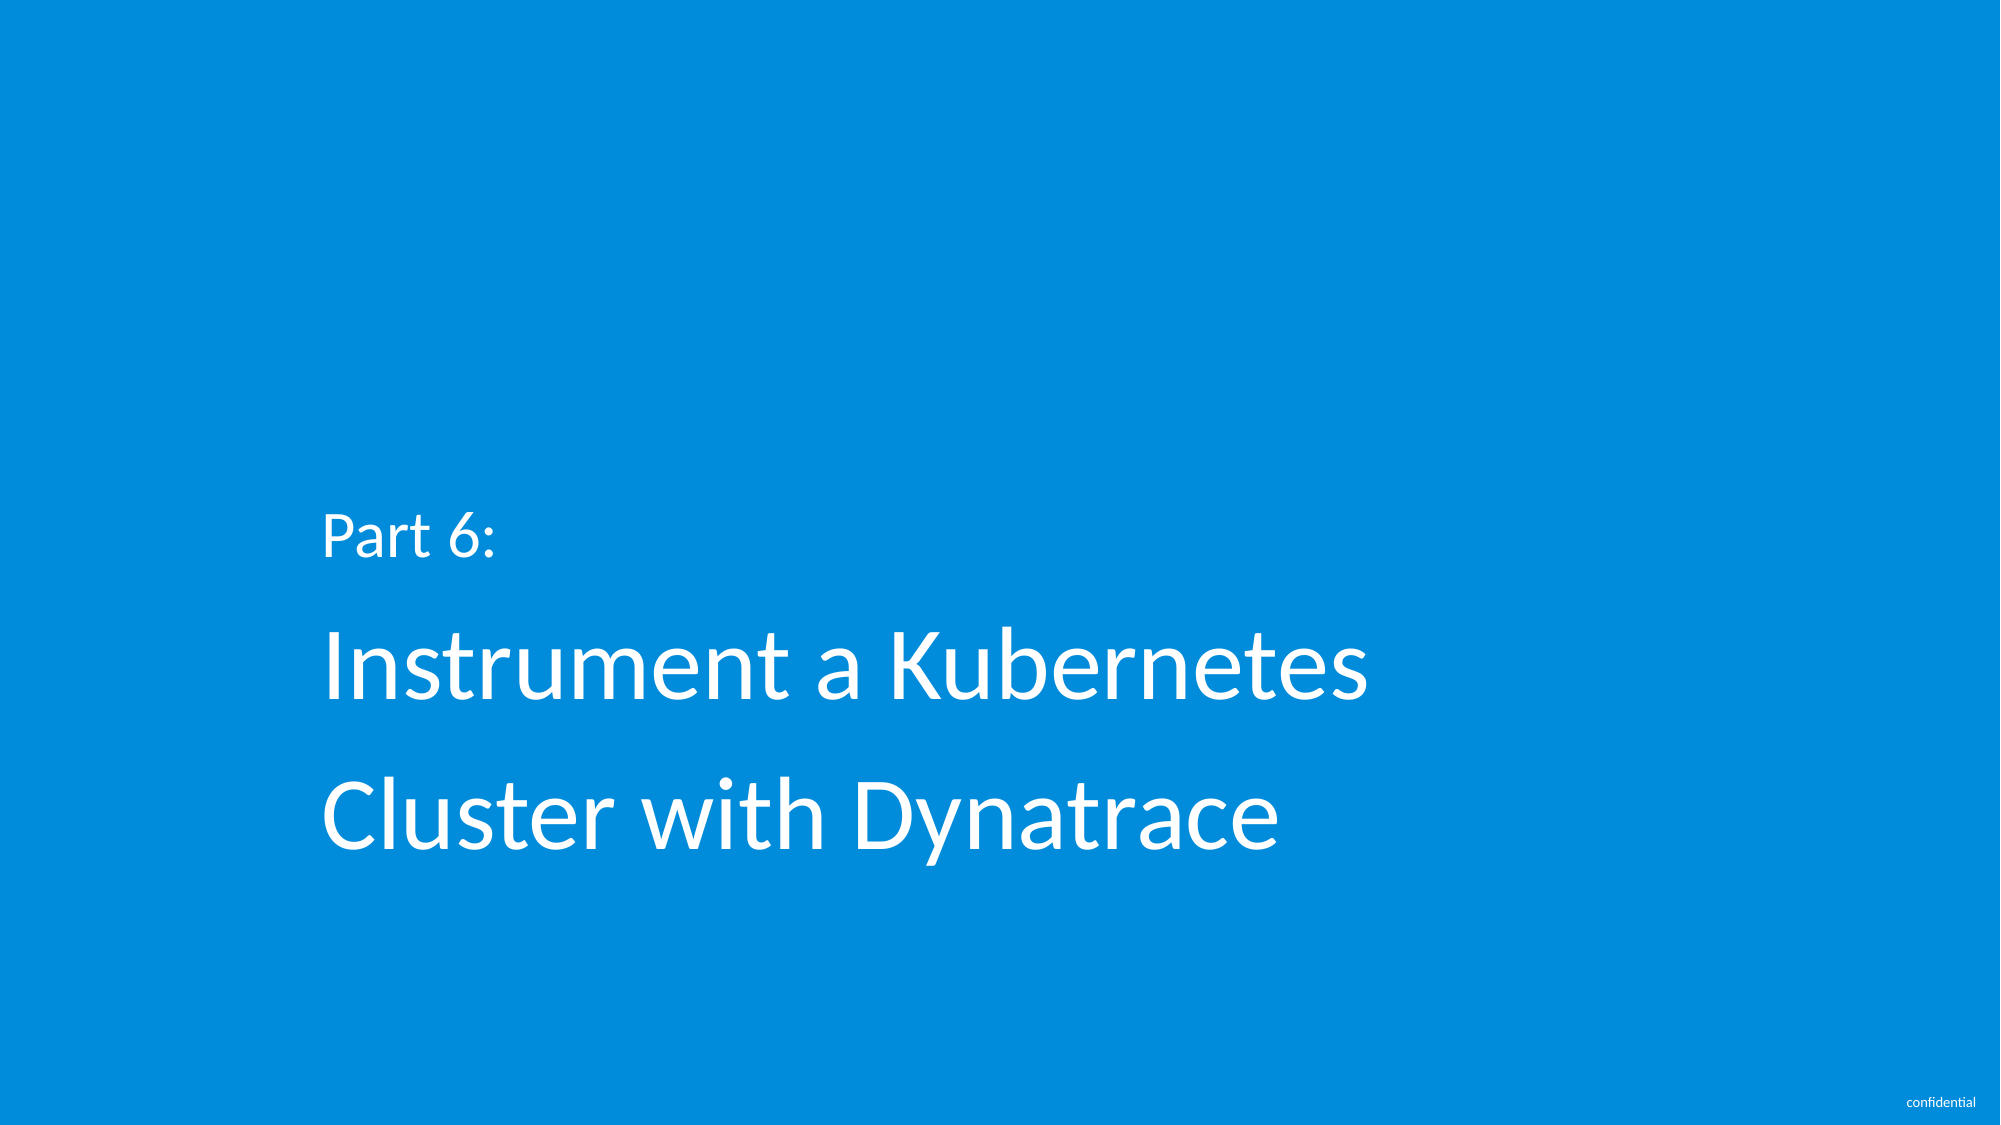

# Part 6: Instrument a Kubernetes Cluster with Dynatrace